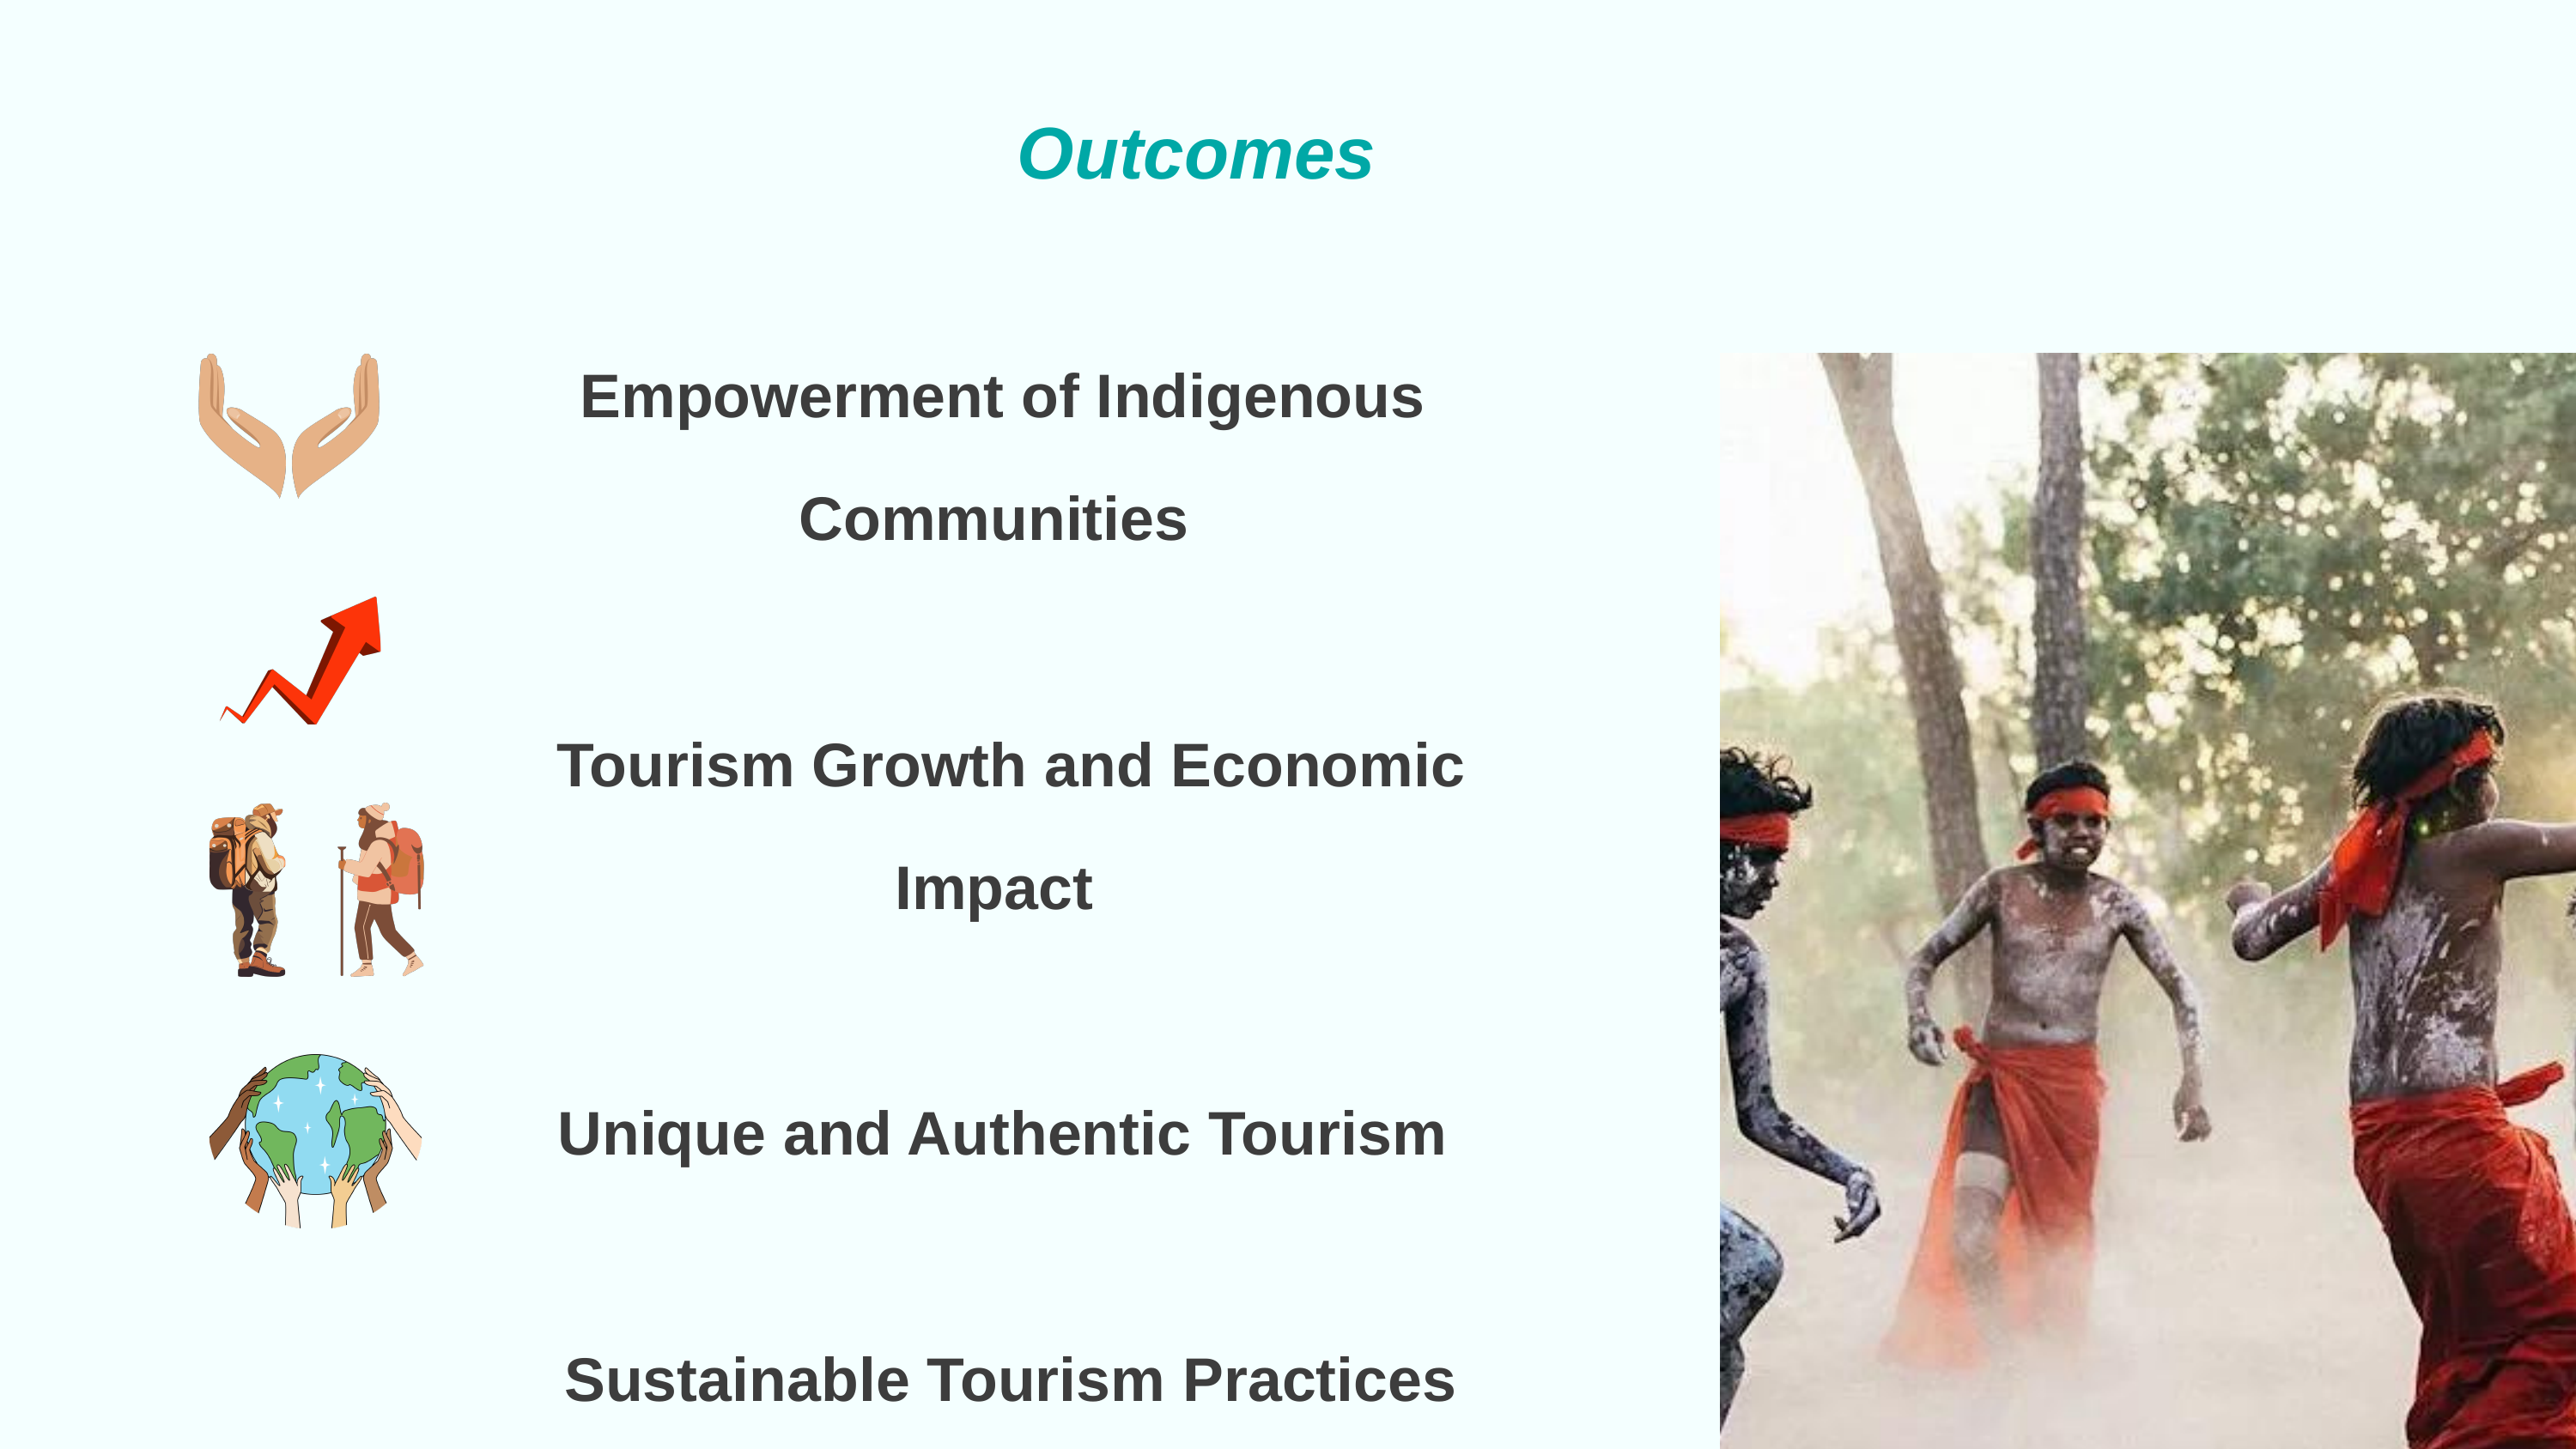

Outcomes
Empowerment of Indigenous Communities

 Tourism Growth and Economic Impact

 Unique and Authentic Tourism

 Sustainable Tourism Practices